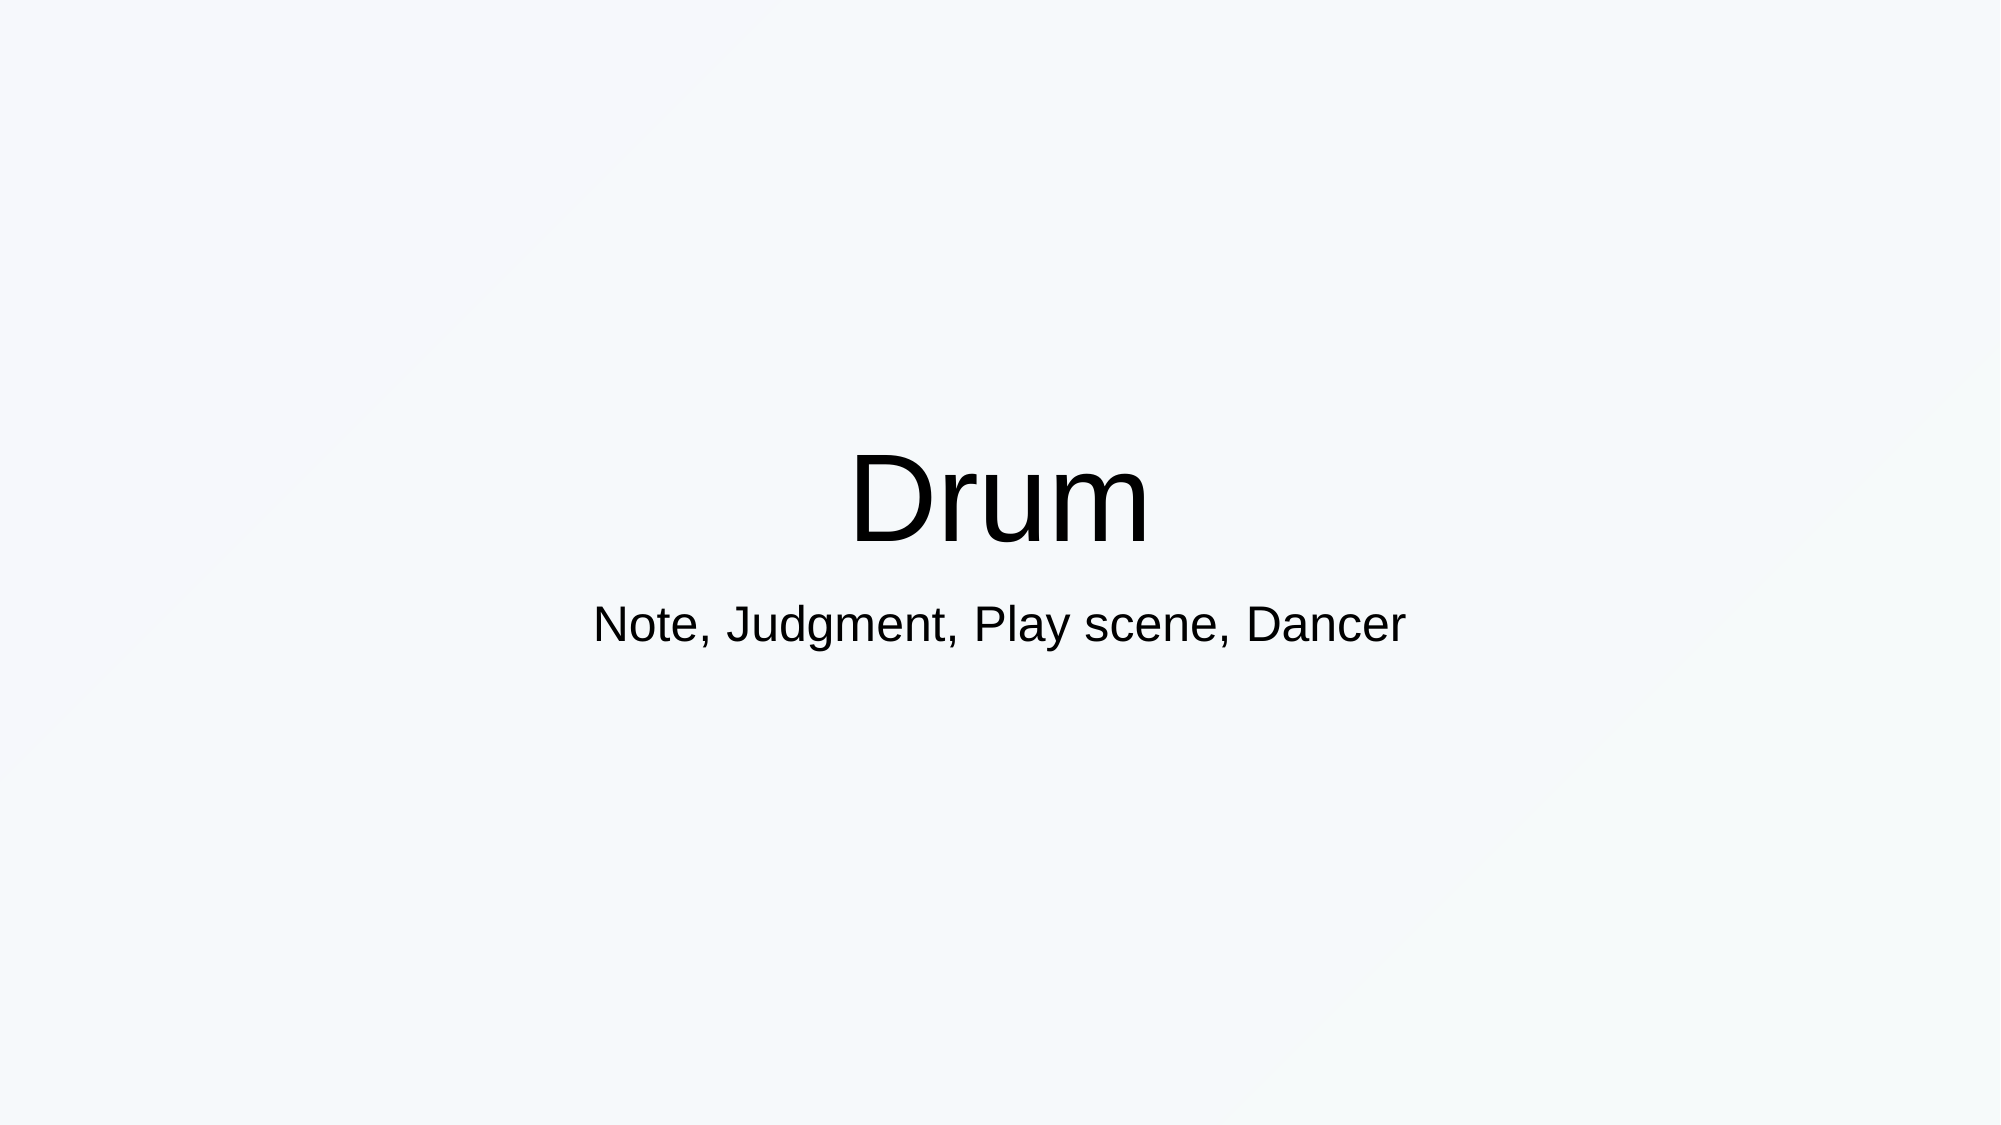

# Drum
Note, Judgment, Play scene, Dancer